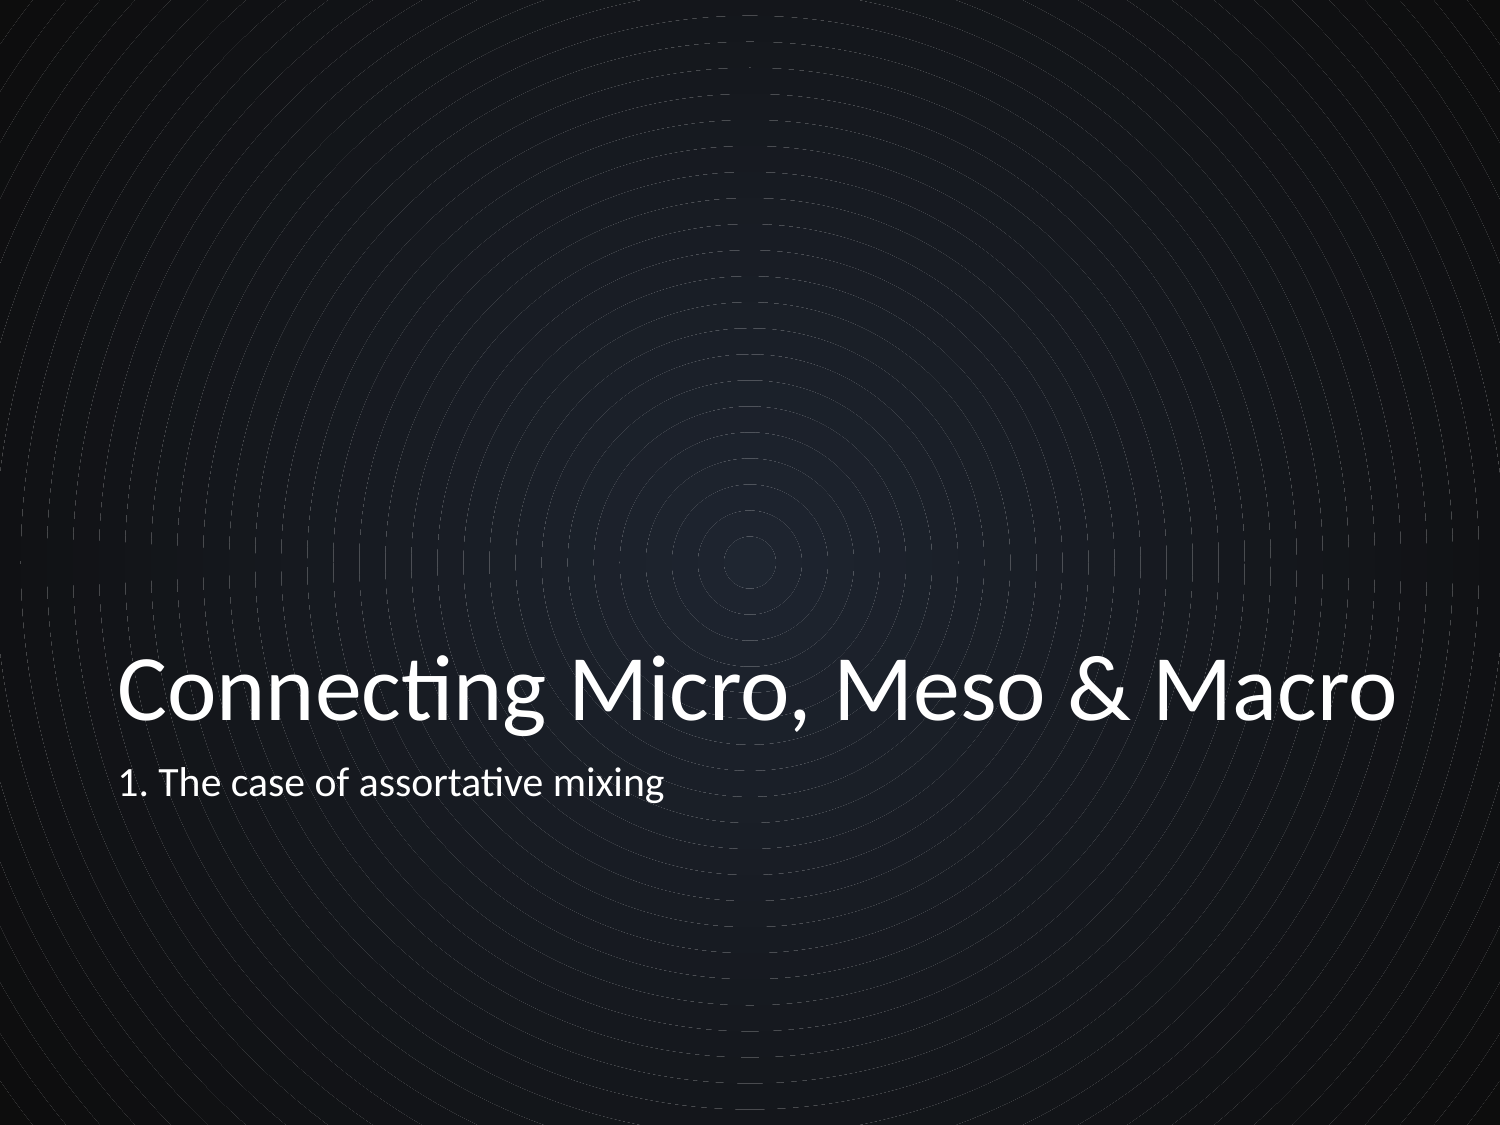

# Connecting Micro, Meso & Macro
1. The case of assortative mixing